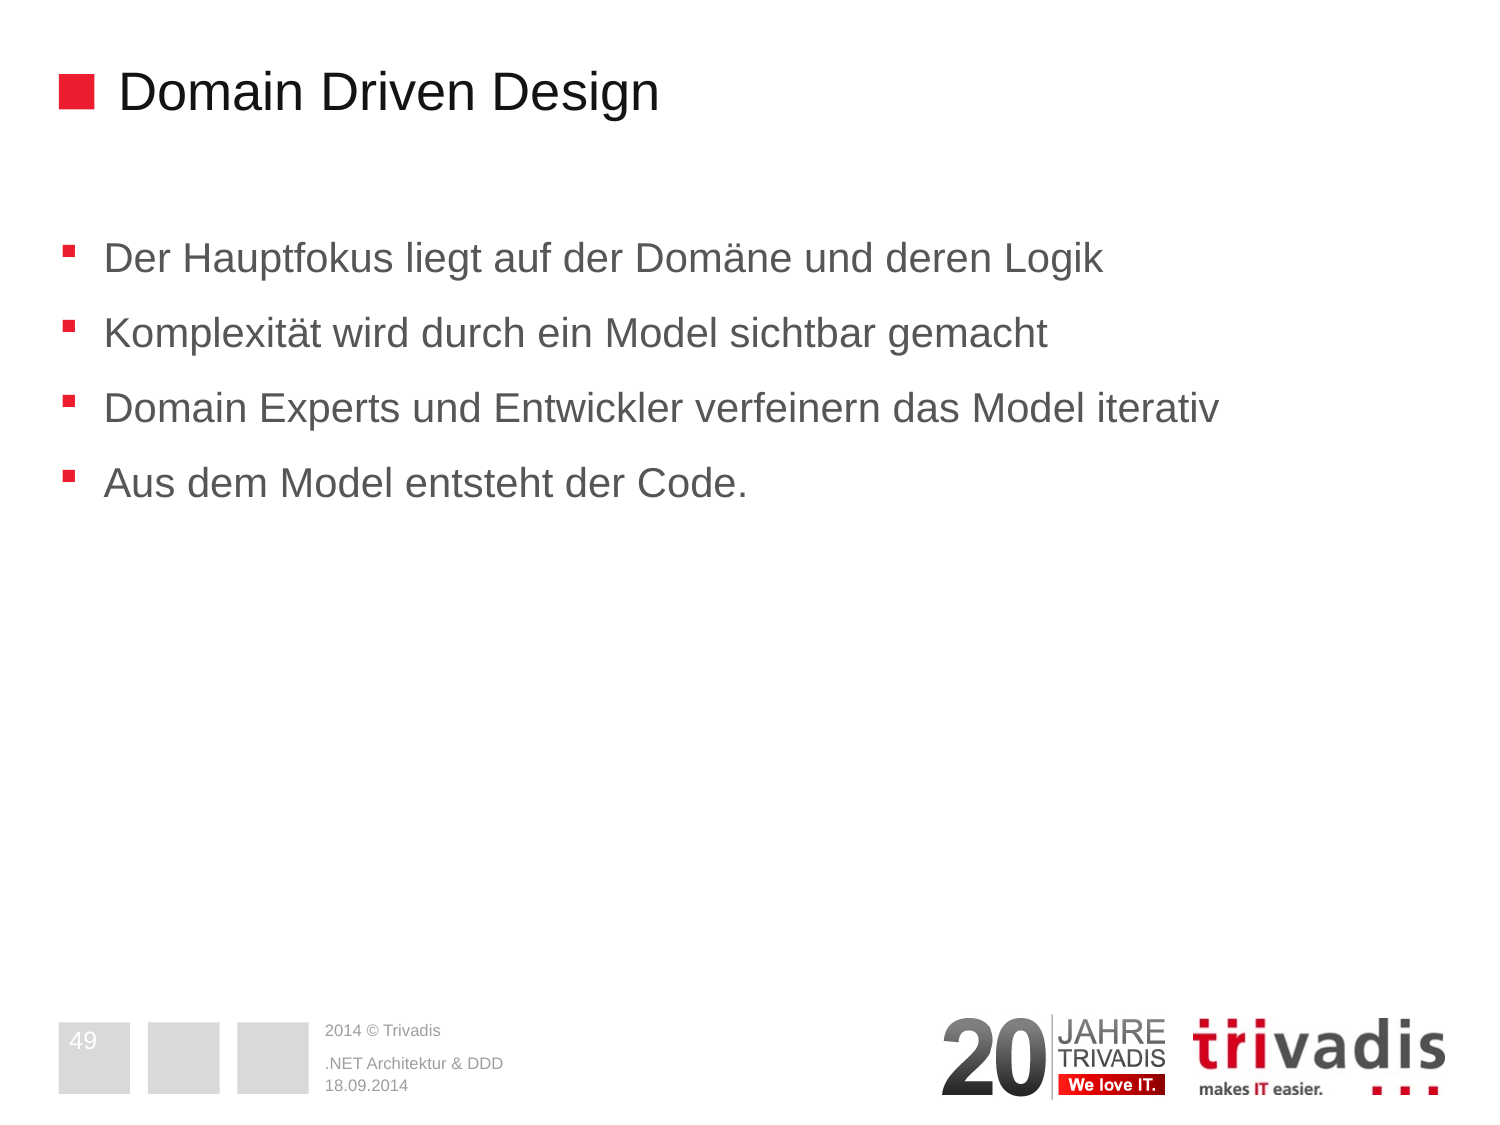

# Domain Driven Design
Der Hauptfokus liegt auf der Domäne und deren Logik
Komplexität wird durch ein Model sichtbar gemacht
Domain Experts und Entwickler verfeinern das Model iterativ
Aus dem Model entsteht der Code.

49
.NET Architektur & DDD
18.09.2014